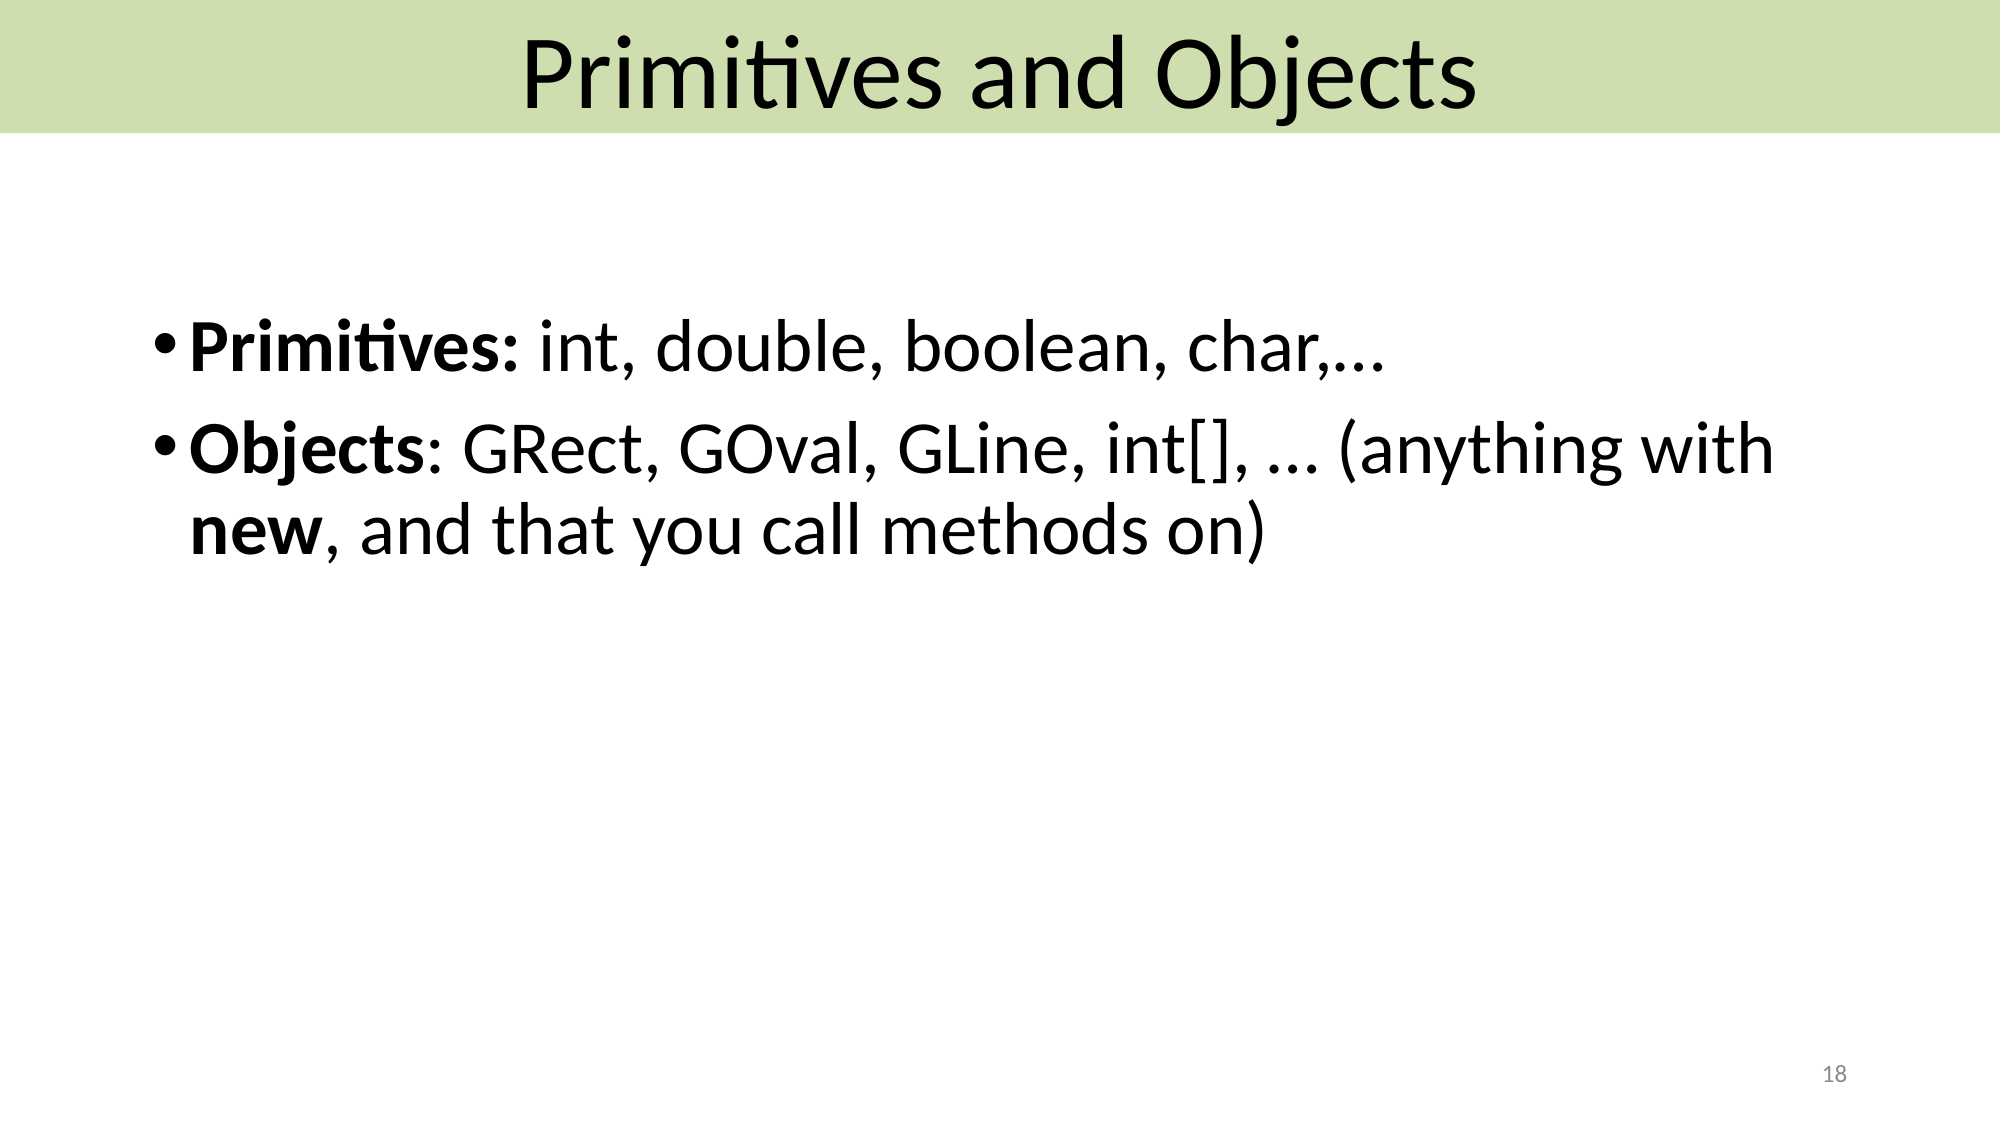

Primitives and Objects
#
Primitives: int, double, boolean, char,…
Objects: GRect, GOval, GLine, int[], … (anything with new, and that you call methods on)
18